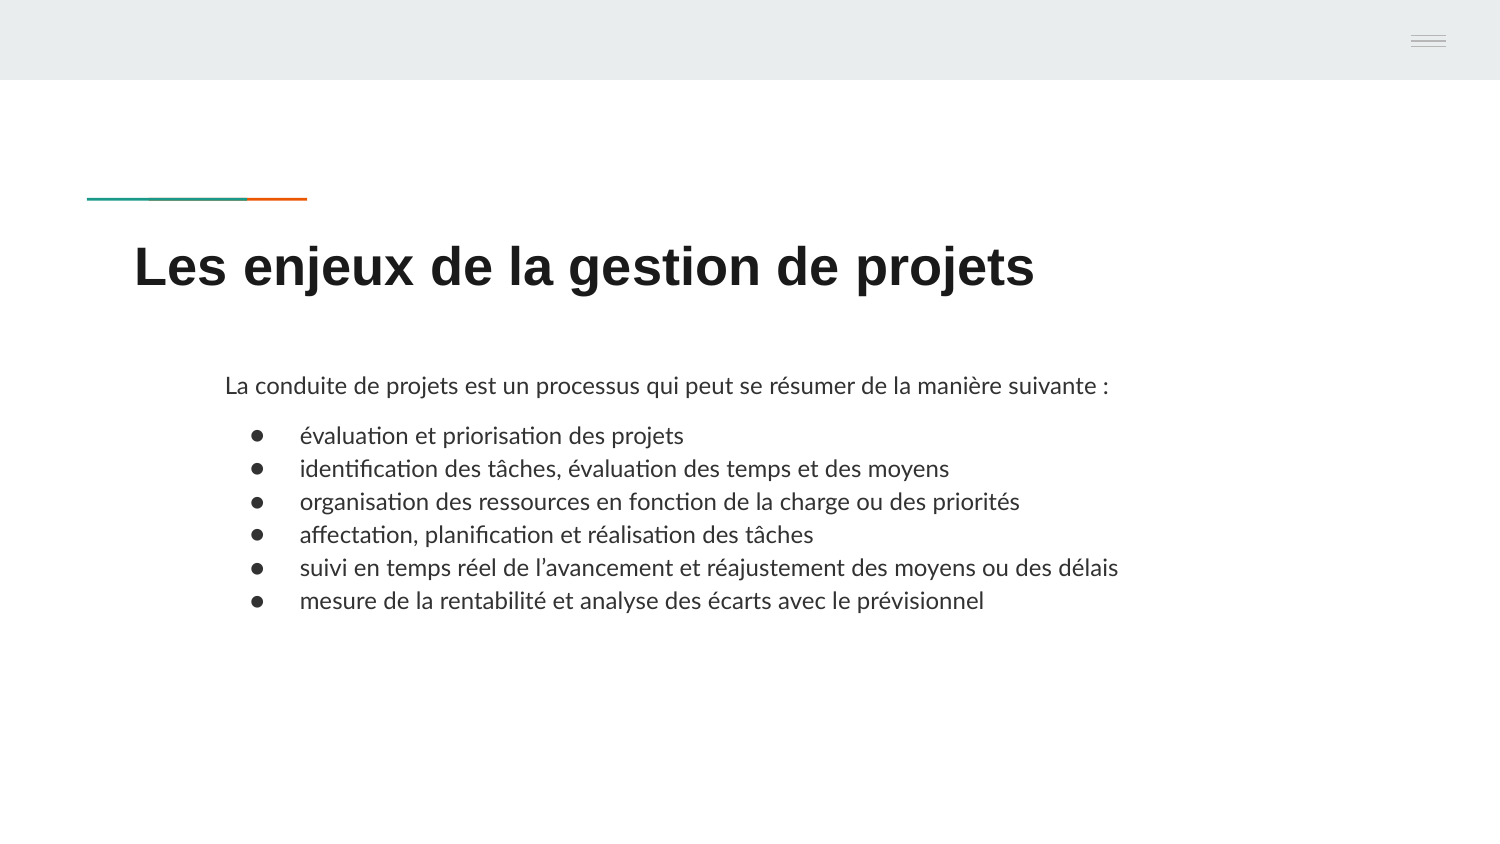

# Les enjeux de la gestion de projets
La conduite de projets est un processus qui peut se résumer de la manière suivante :
évaluation et priorisation des projets
identification des tâches, évaluation des temps et des moyens
organisation des ressources en fonction de la charge ou des priorités
affectation, planification et réalisation des tâches
suivi en temps réel de l’avancement et réajustement des moyens ou des délais
mesure de la rentabilité et analyse des écarts avec le prévisionnel